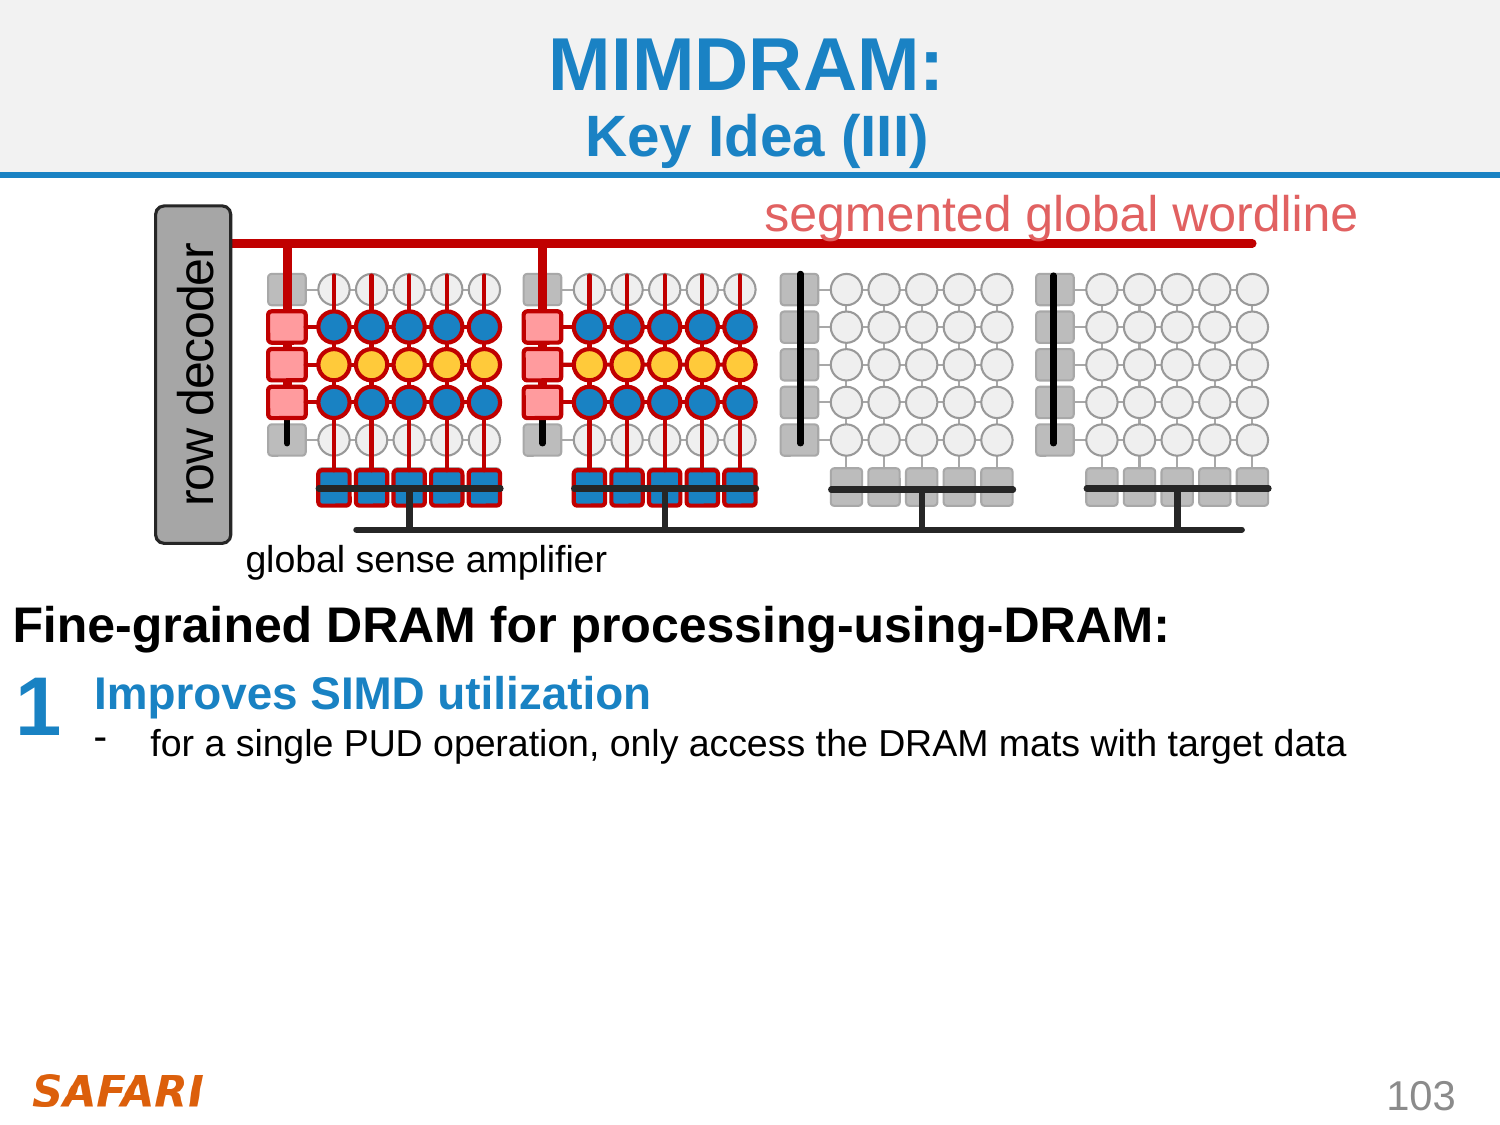

# MIMDRAM: Key Idea (III)
segmented global wordline

row decoder

global sense amplifier
Fine-grained DRAM for processing-using-DRAM:
1
Improves SIMD utilization
for a single PUD operation, only access the DRAM mats with target data
for multiple PUD operations, execute independent operations concurrently